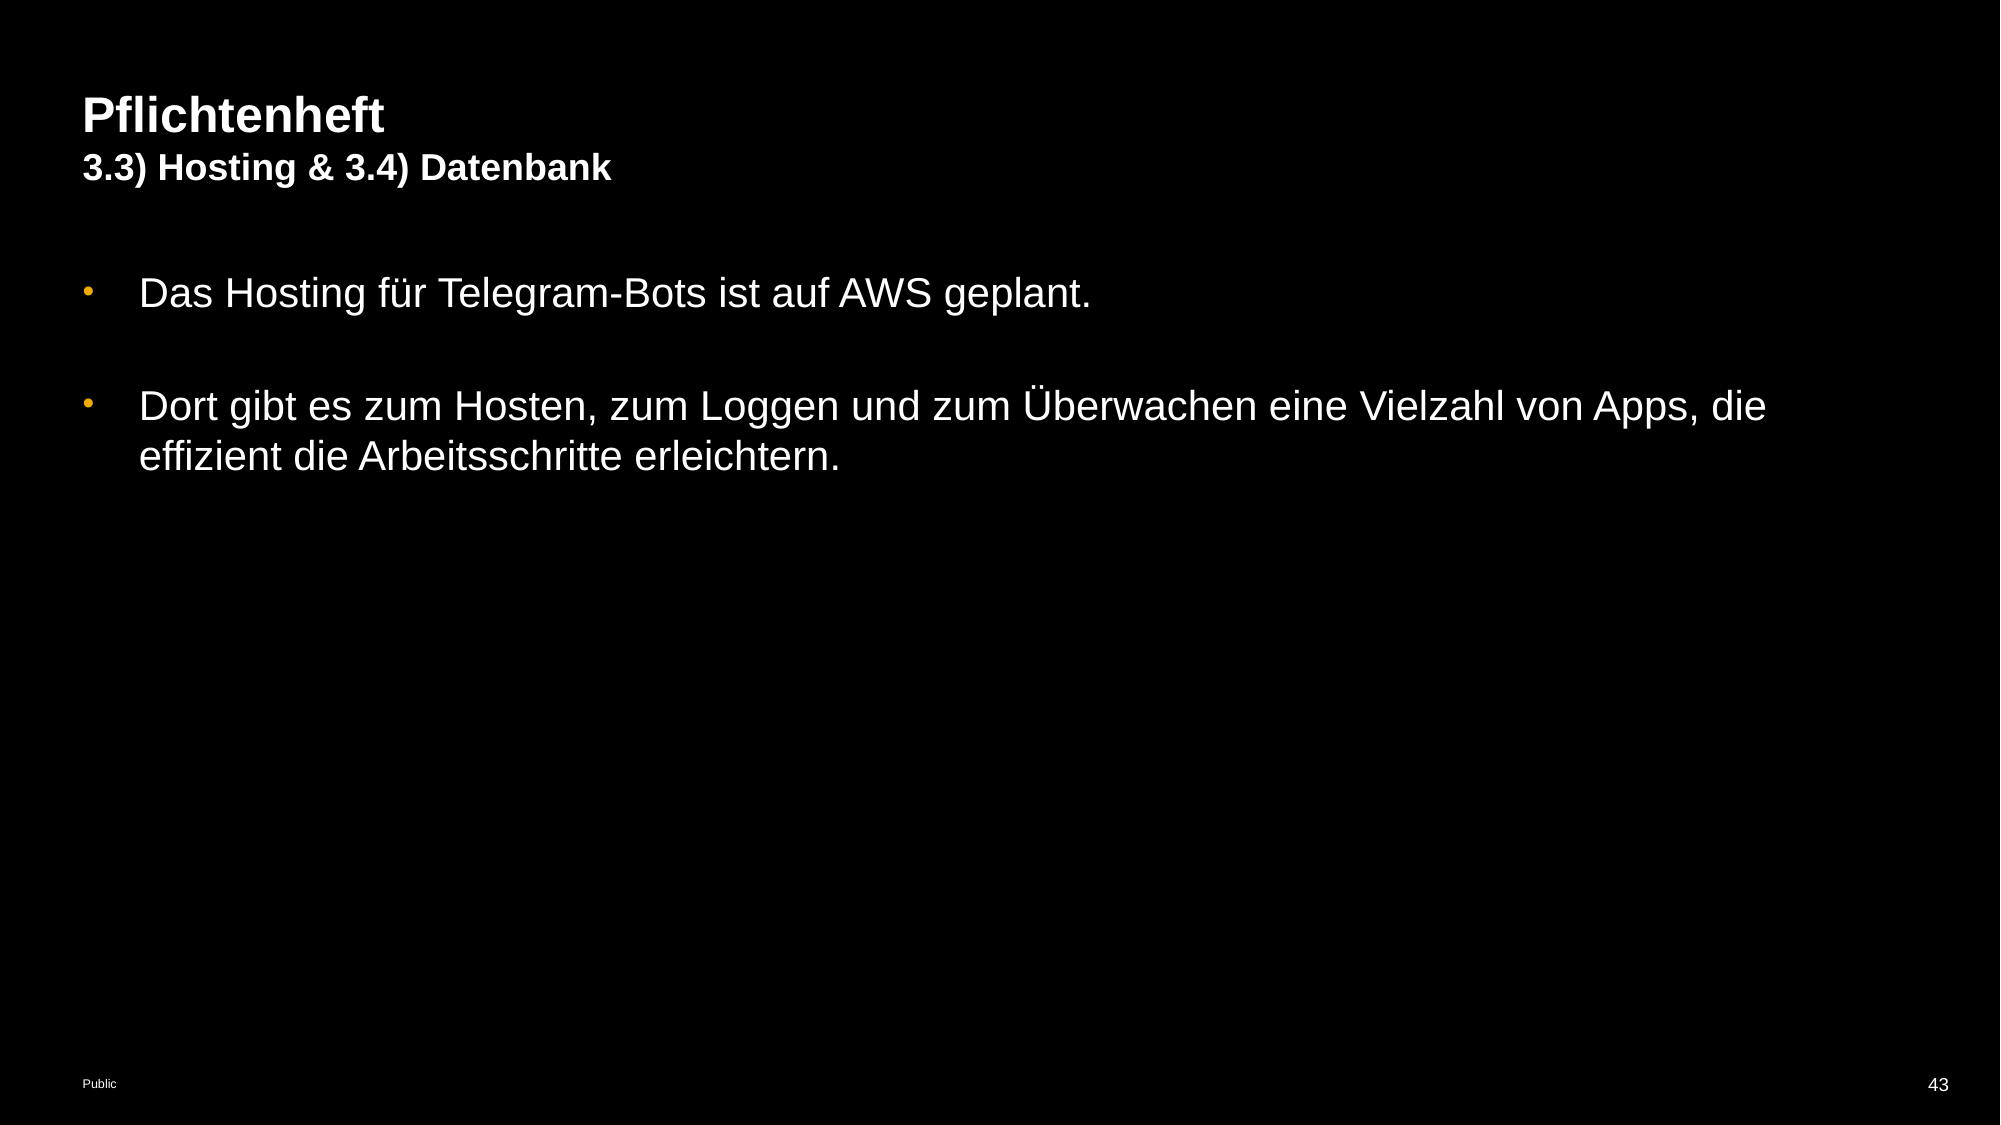

# Pflichtenheft
3.3) Hosting & 3.4) Datenbank
Das Hosting für Telegram-Bots ist auf AWS geplant.
Dort gibt es zum Hosten, zum Loggen und zum Überwachen eine Vielzahl von Apps, die effizient die Arbeitsschritte erleichtern.